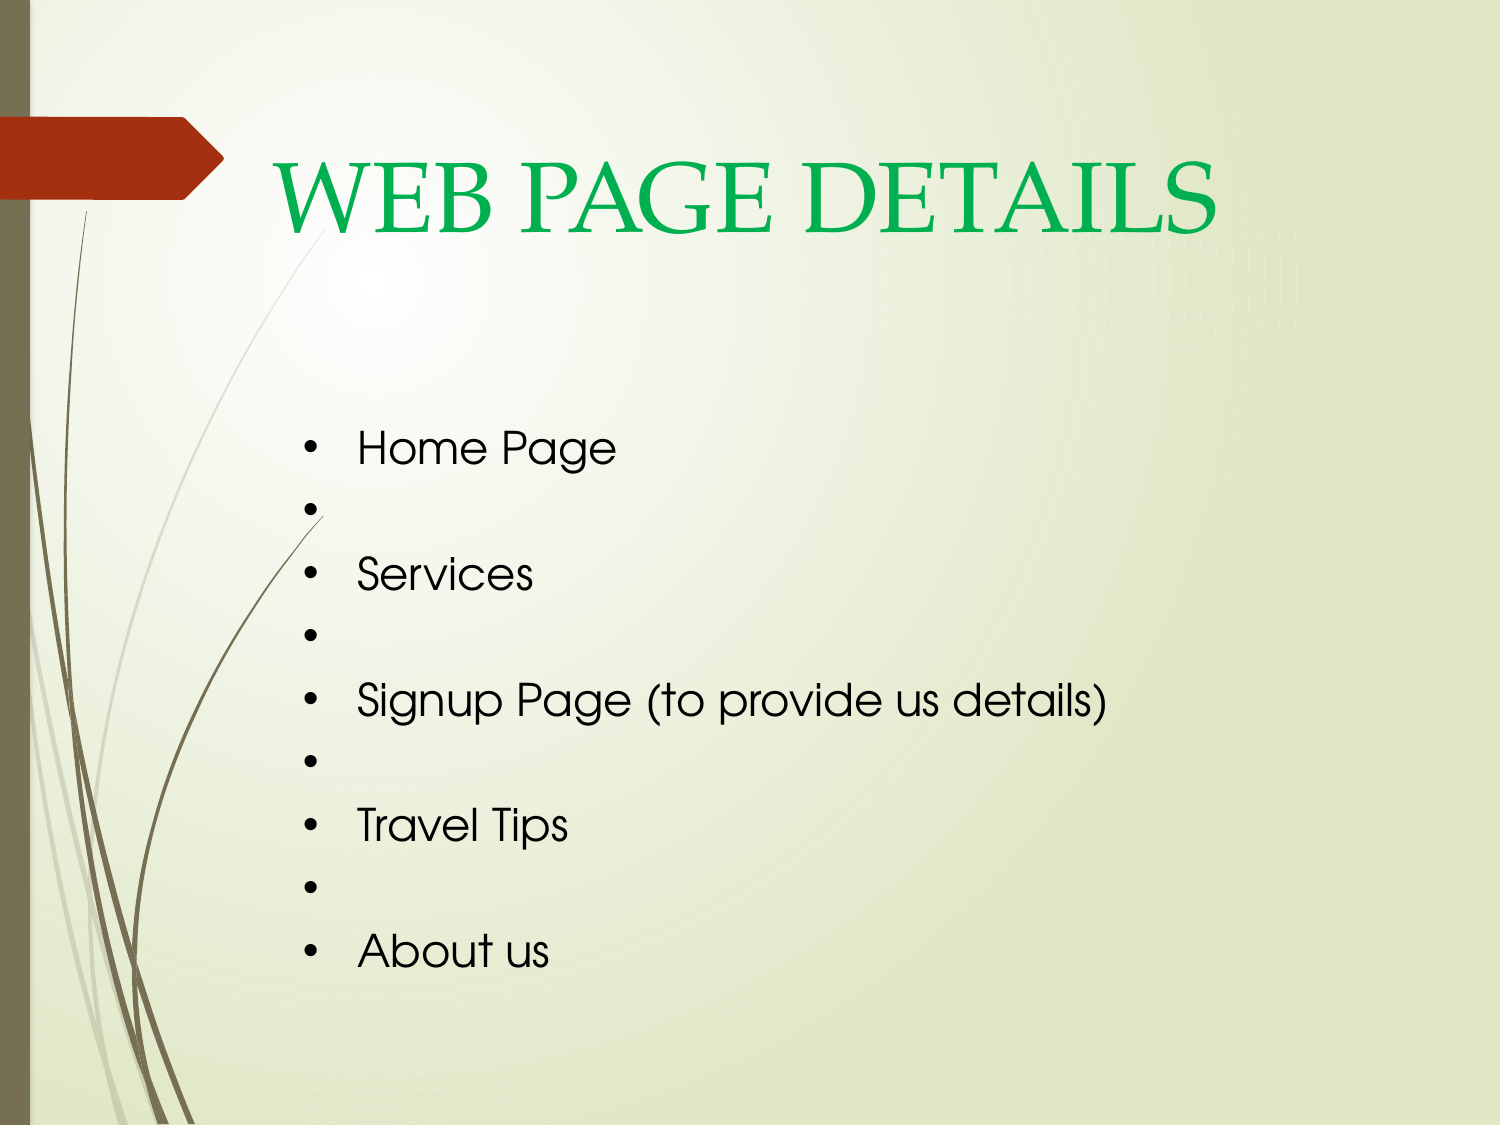

WEB PAGE DETAILS

Home Page

Services

Signup Page (to provide us details)

Travel Tips

About us